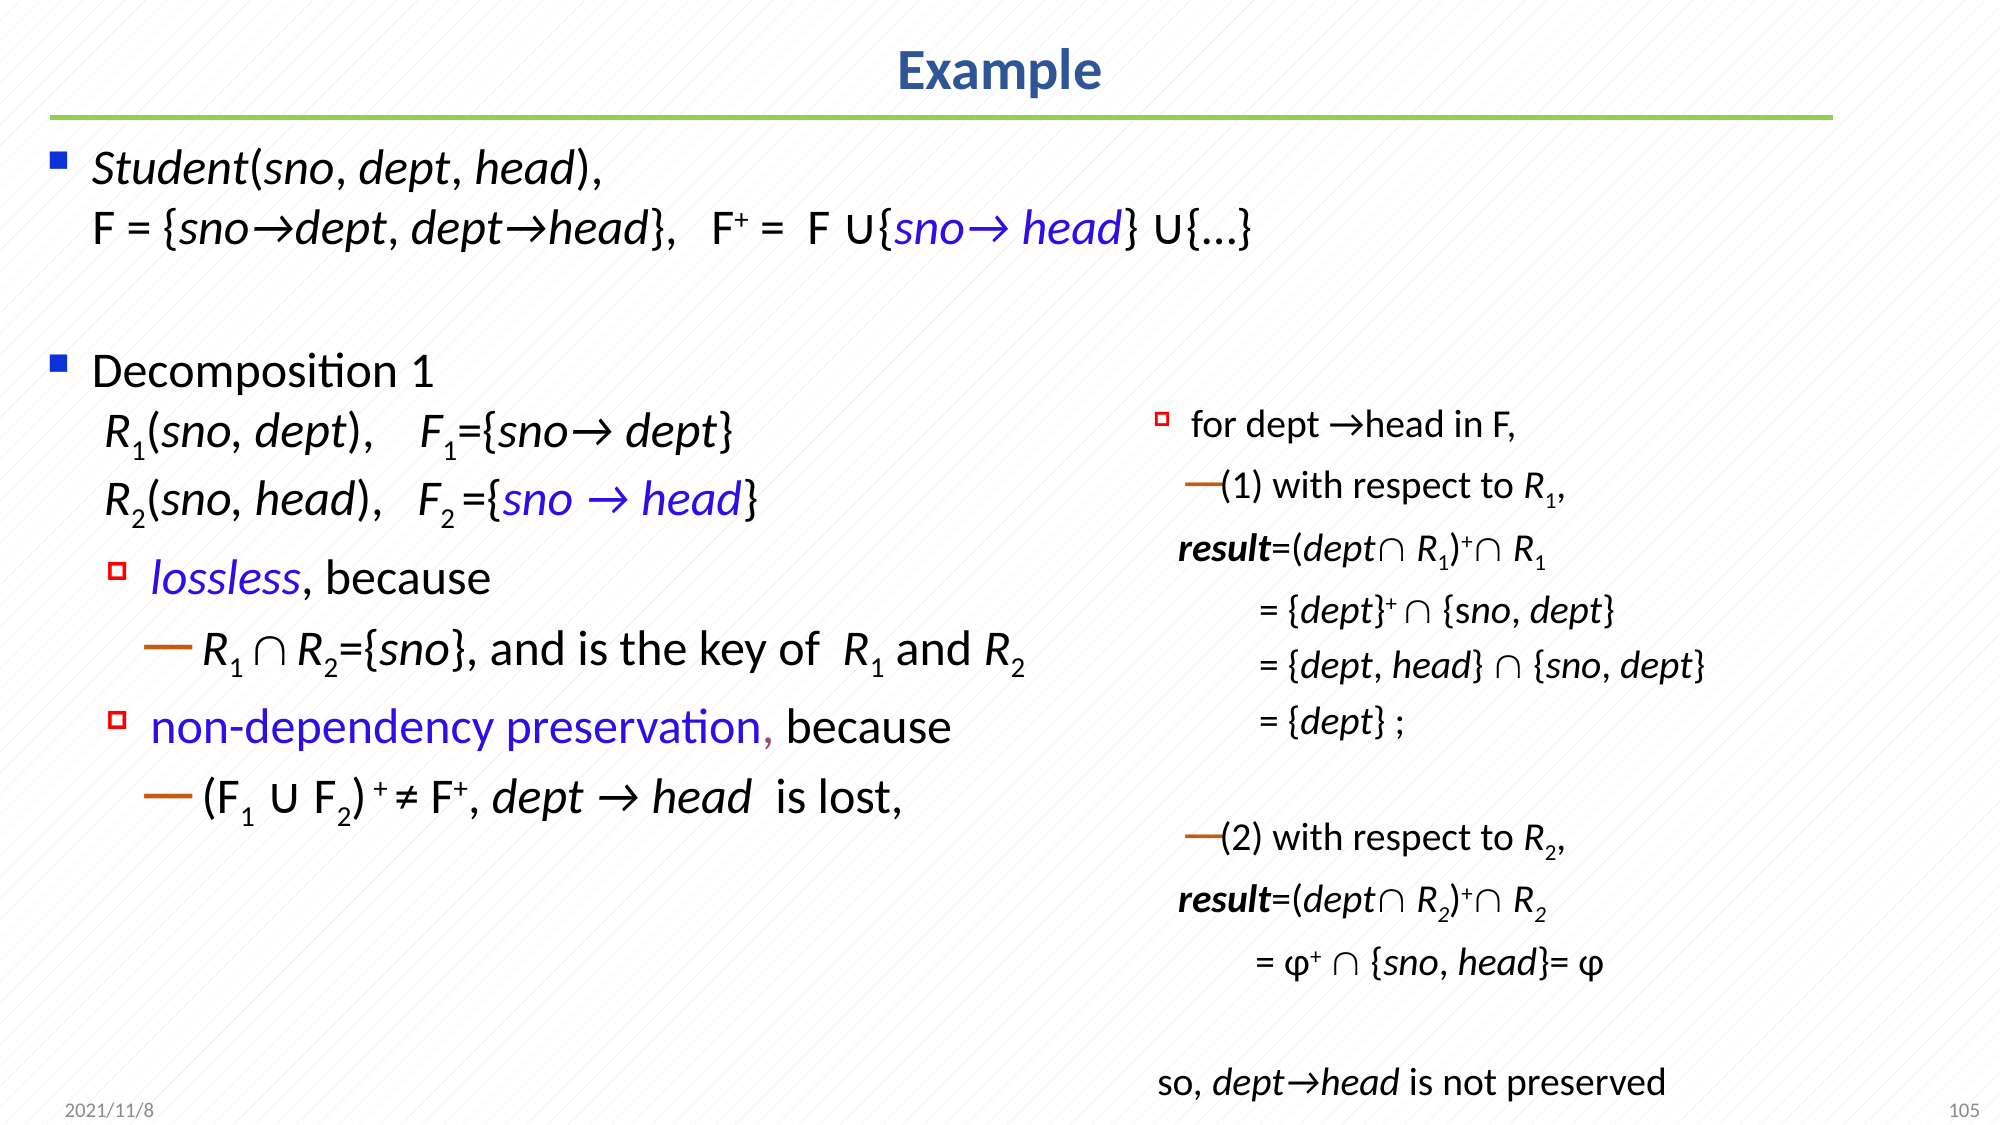

# Example
Student(sno, dept, head),
    F = {sno→dept, dept→head},   F+ =  F ∪{sno→ head} ∪{…}

Decomposition 1
     R1(sno, dept),    F1={sno→ dept}
     R2(sno, head),   F2 ={sno → head}
lossless, because
R1 ∩ R2={sno}, and is the key of  R1 and R2
non-dependency preservation, because
(F1 ∪ F2) + ≠ F+, dept → head  is lost,

for dept →head in F,
(1) with respect to R1,
result=(dept∩ R1)+∩ R1
         = {dept}+ ∩ {sno, dept}
         = {dept, head} ∩ {sno, dept}
         = {dept} ;

(2) with respect to R2,
result=(dept∩ R2)+∩ R2
                             = φ+ ∩ {sno, head}= φ

      so, dept→head is not preserved
105
2021/11/8